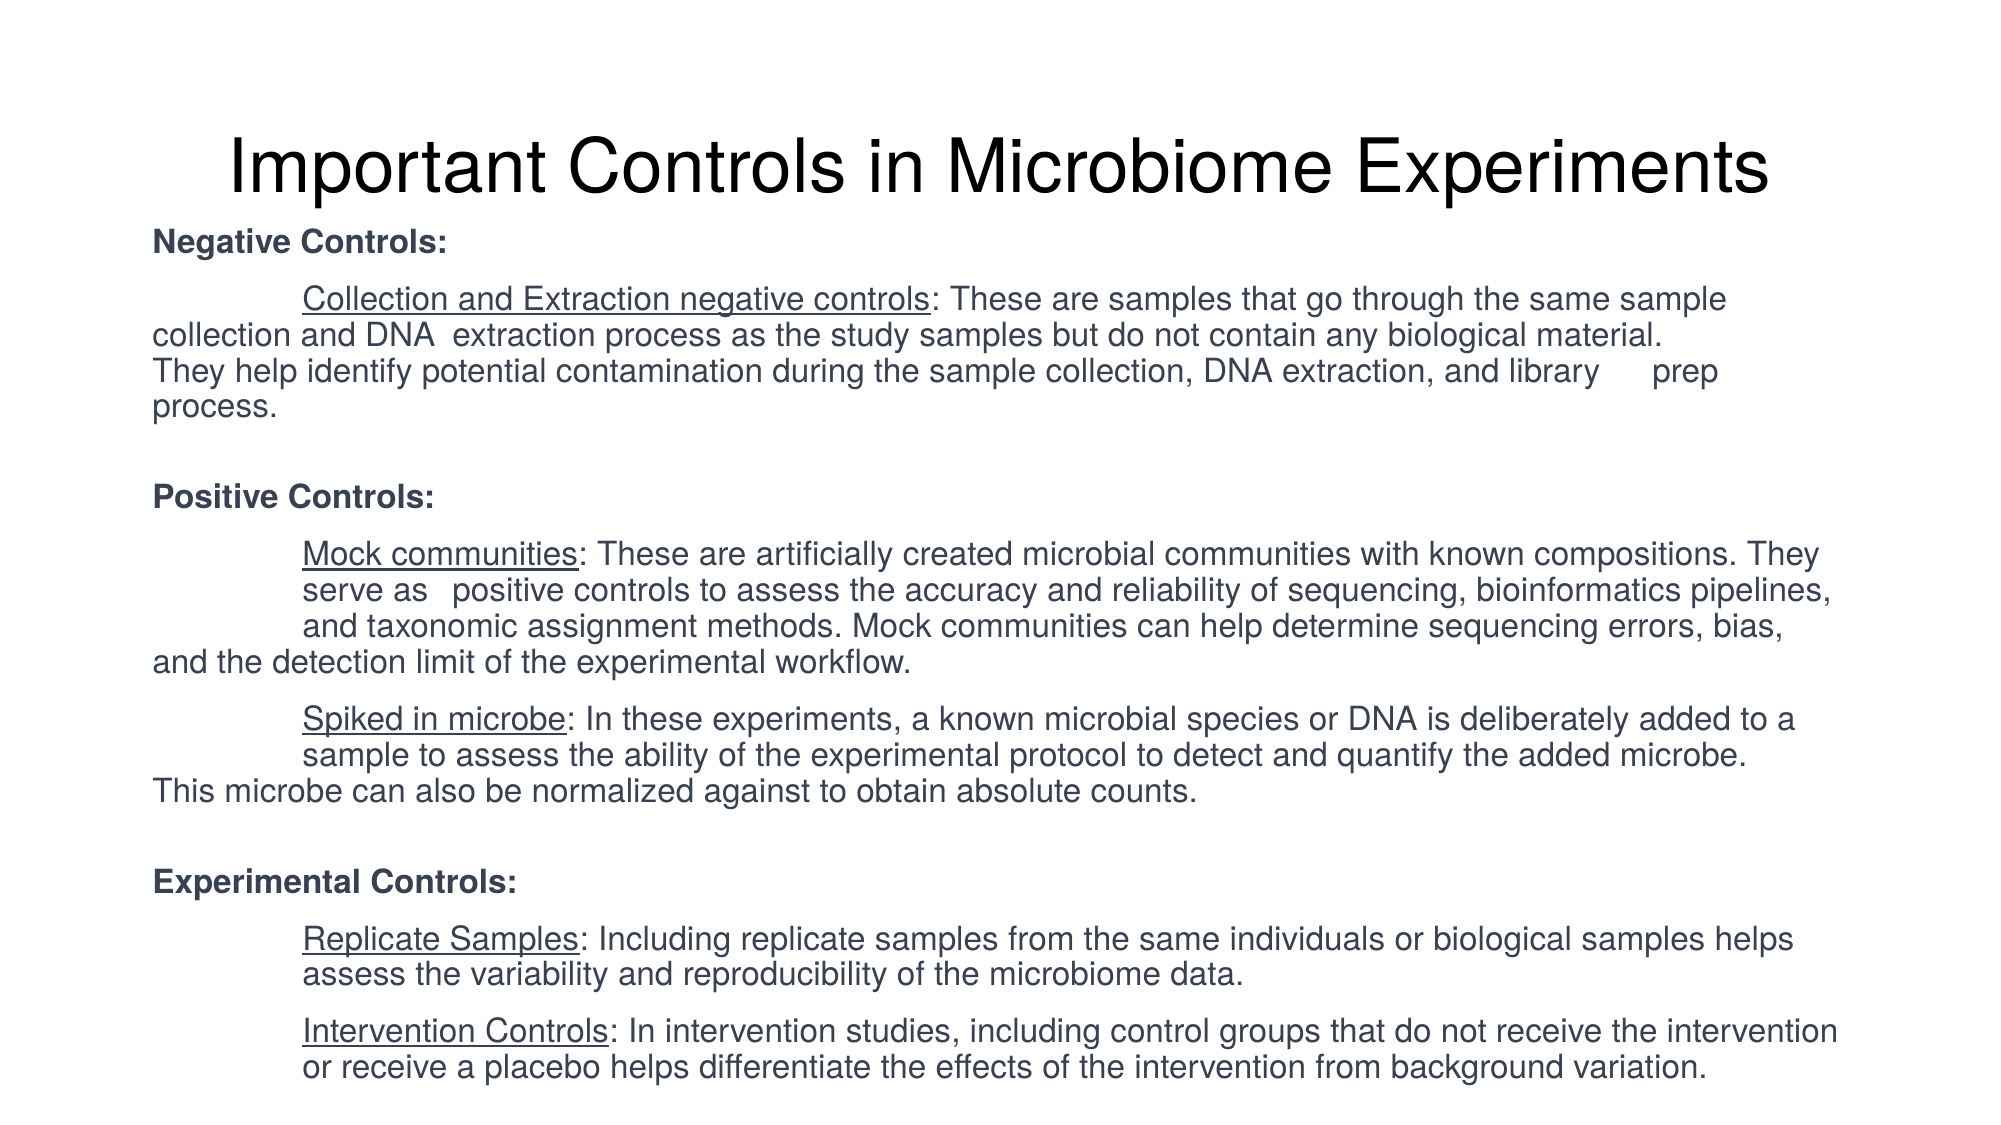

# Important Controls in Microbiome Experiments
Negative Controls:
	Collection and Extraction negative controls: These are samples that go through the same sample 	collection and DNA 	extraction process as the study samples but do not contain any biological material. 	They help identify potential contamination during the sample collection, DNA extraction, and library 	prep process.

Positive Controls:
	Mock communities: These are artificially created microbial communities with known compositions. They 	serve as 	positive controls to assess the accuracy and reliability of sequencing, bioinformatics pipelines, 	and taxonomic assignment methods. Mock communities can help determine sequencing errors, bias, 	and the detection limit of the experimental workflow.
	Spiked in microbe: In these experiments, a known microbial species or DNA is deliberately added to a 	sample to assess the ability of the experimental protocol to detect and quantify the added microbe. 	This microbe can also be normalized against to obtain absolute counts.

Experimental Controls:
	Replicate Samples: Including replicate samples from the same individuals or biological samples helps 	assess the variability and reproducibility of the microbiome data.
	Intervention Controls: In intervention studies, including control groups that do not receive the intervention 	or receive a placebo helps differentiate the effects of the intervention from background variation.